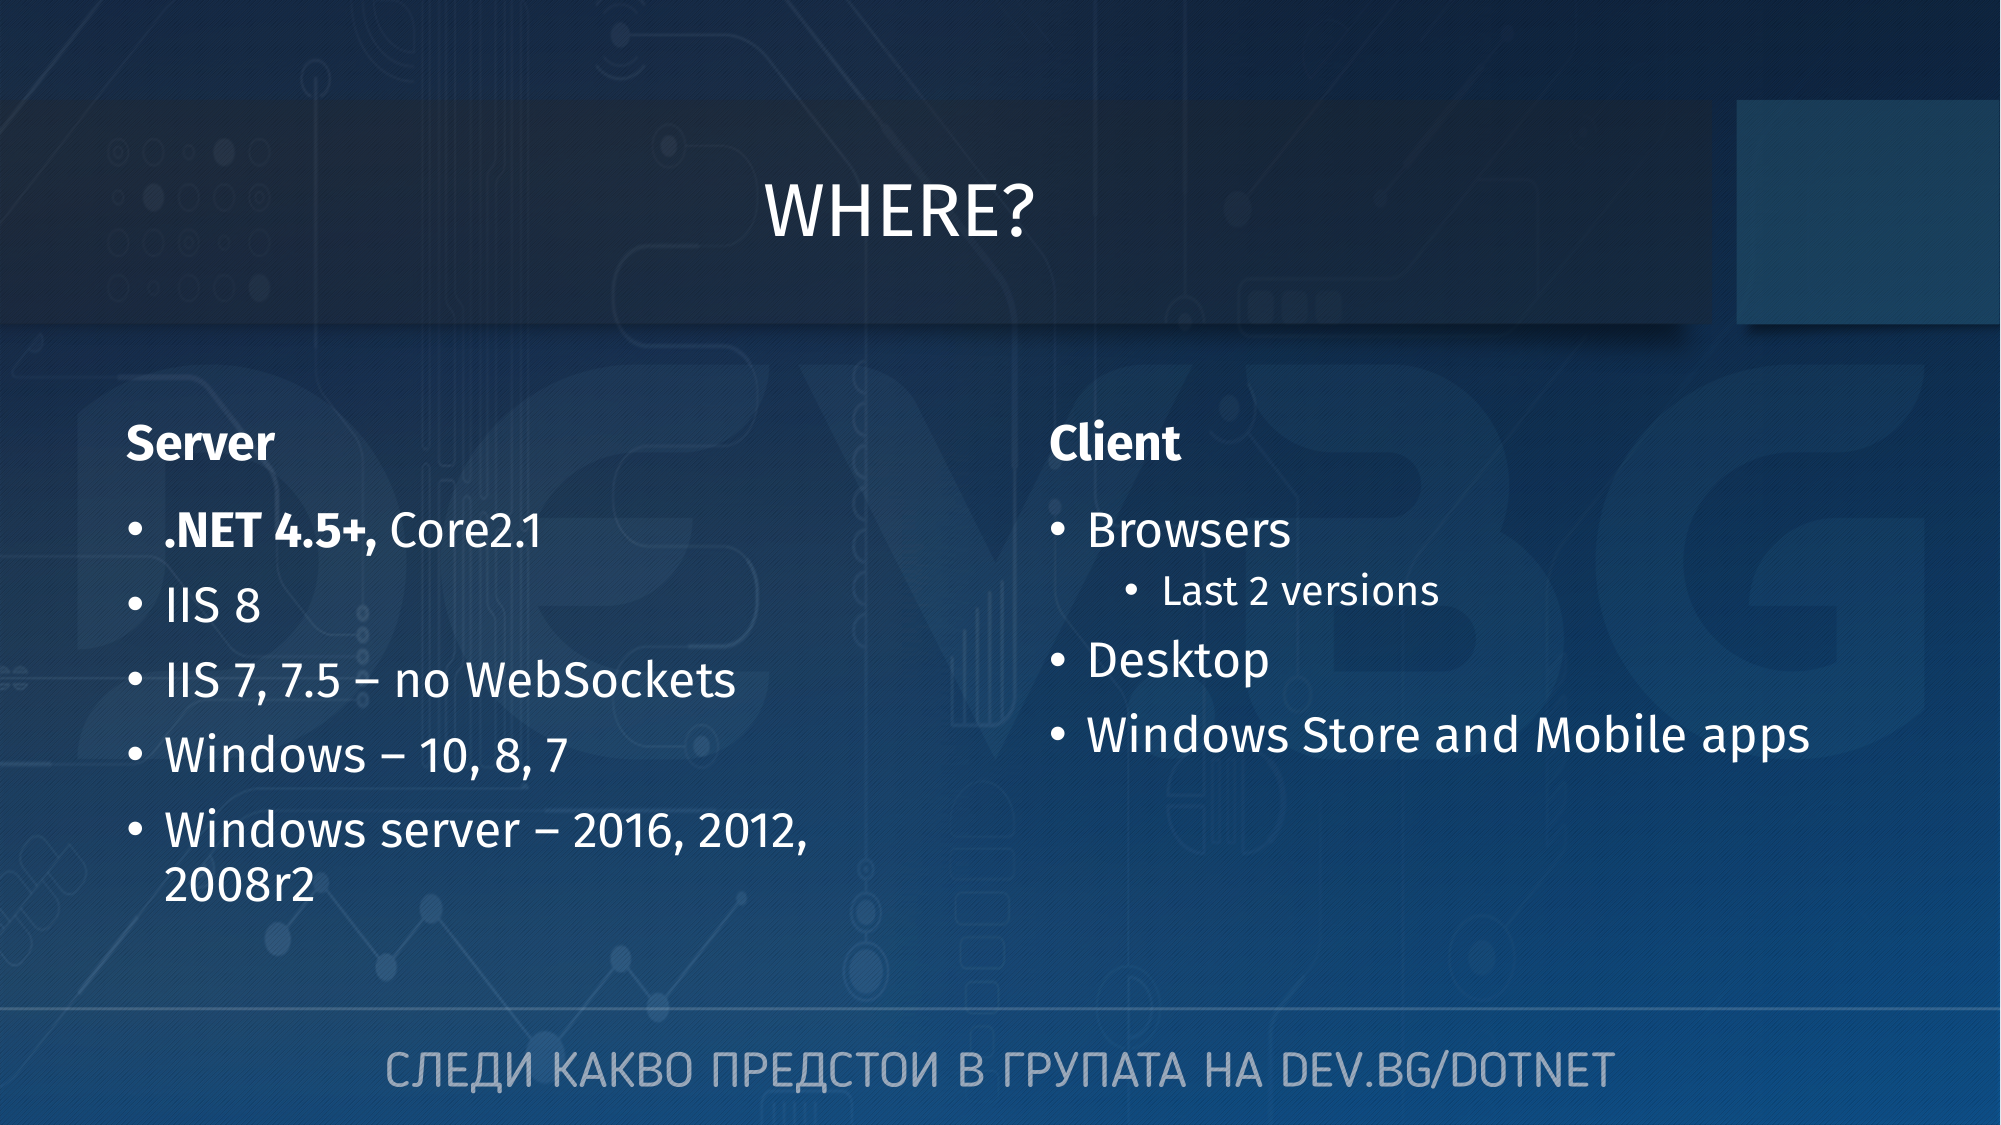

# WHERE?
Server
Client
Browsers
Last 2 versions
Desktop
Windows Store and Mobile apps
.NET 4.5+, Core2.1
IIS 8
IIS 7, 7.5 – no WebSockets
Windows – 10, 8, 7
Windows server – 2016, 2012, 2008r2